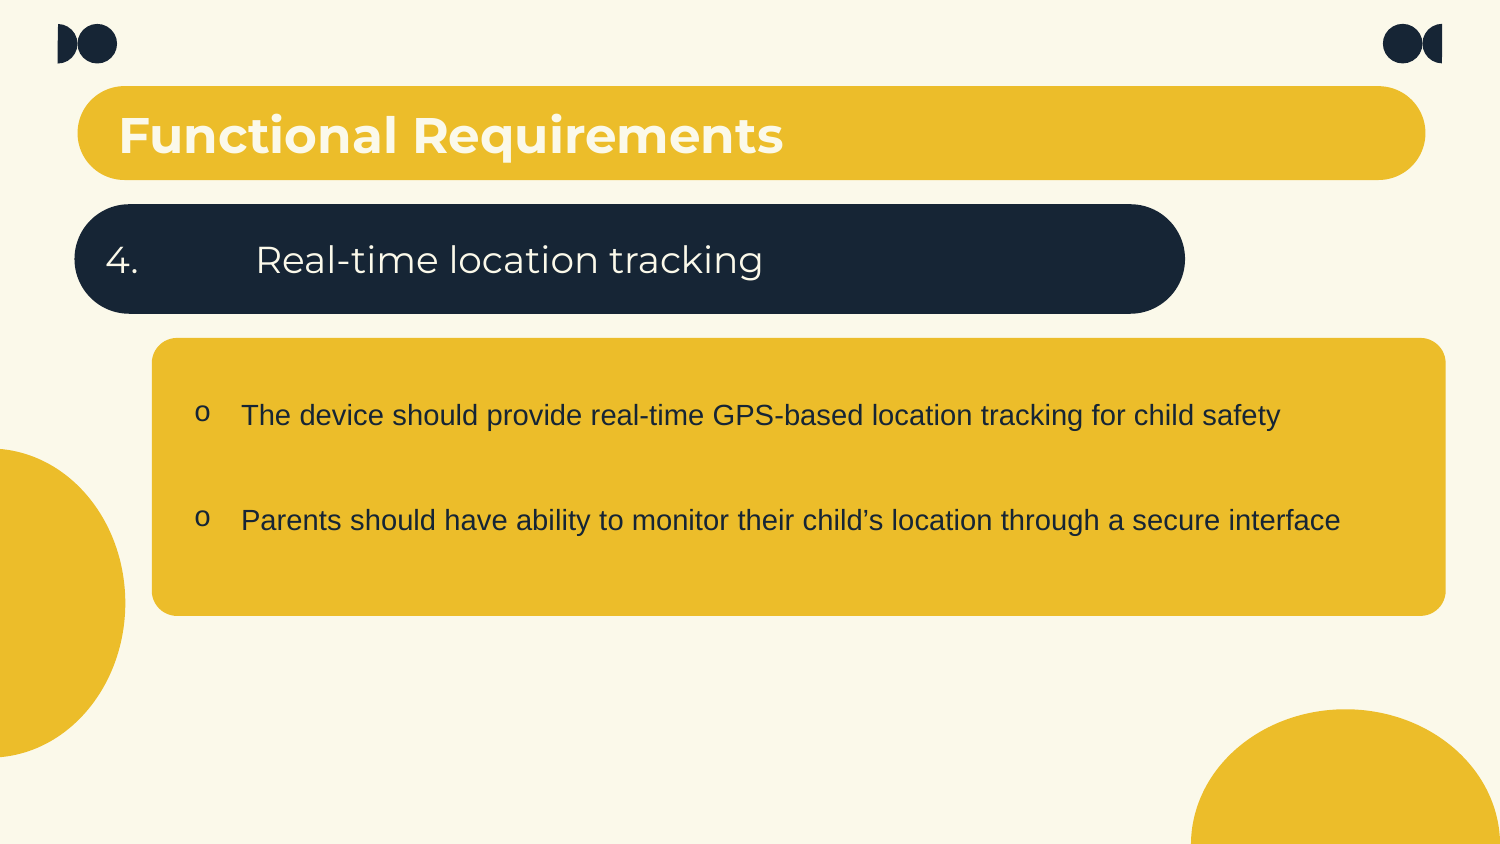

Functional Requirements

4.	Real-time location tracking

The device should provide real-time GPS-based location tracking for child safety

Parents should have ability to monitor their child’s location through a secure interface